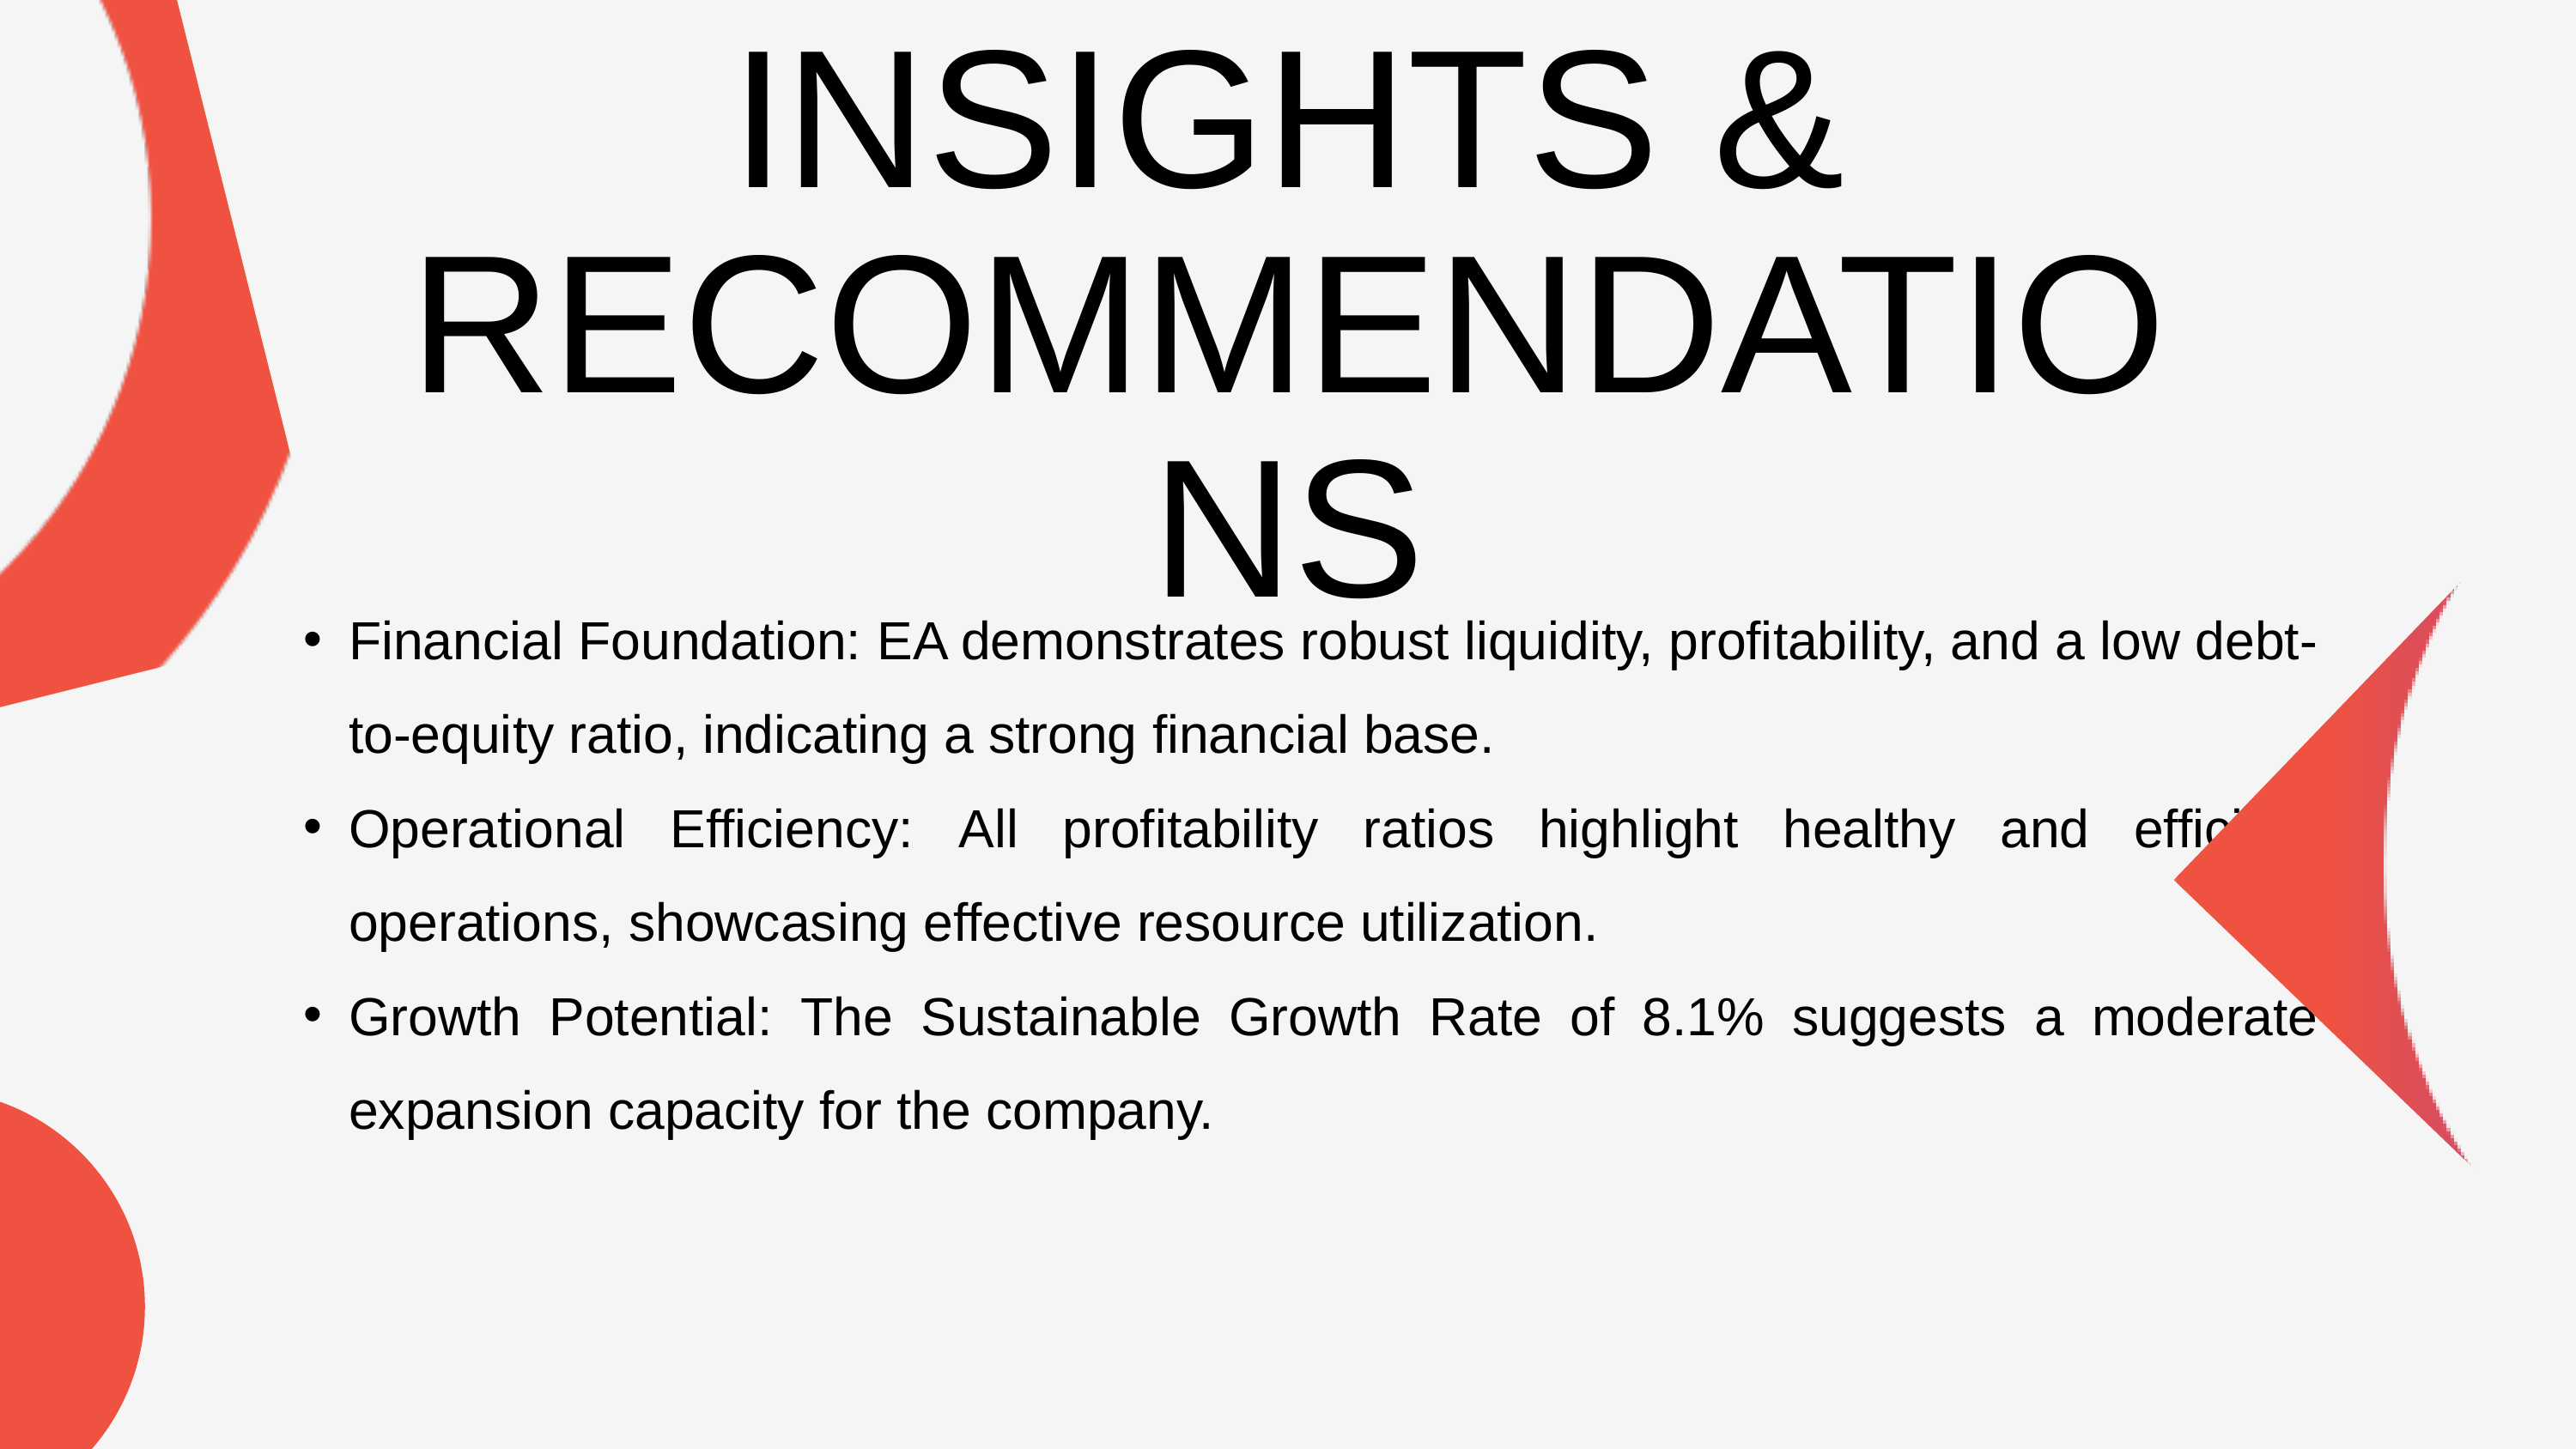

INSIGHTS &
RECOMMENDATIONS

Financial Foundation: EA demonstrates robust liquidity, profitability, and a low debt-to-equity ratio, indicating a strong financial base.
Operational Efficiency: All profitability ratios highlight healthy and efficient operations, showcasing effective resource utilization.
Growth Potential: The Sustainable Growth Rate of 8.1% suggests a moderate expansion capacity for the company.